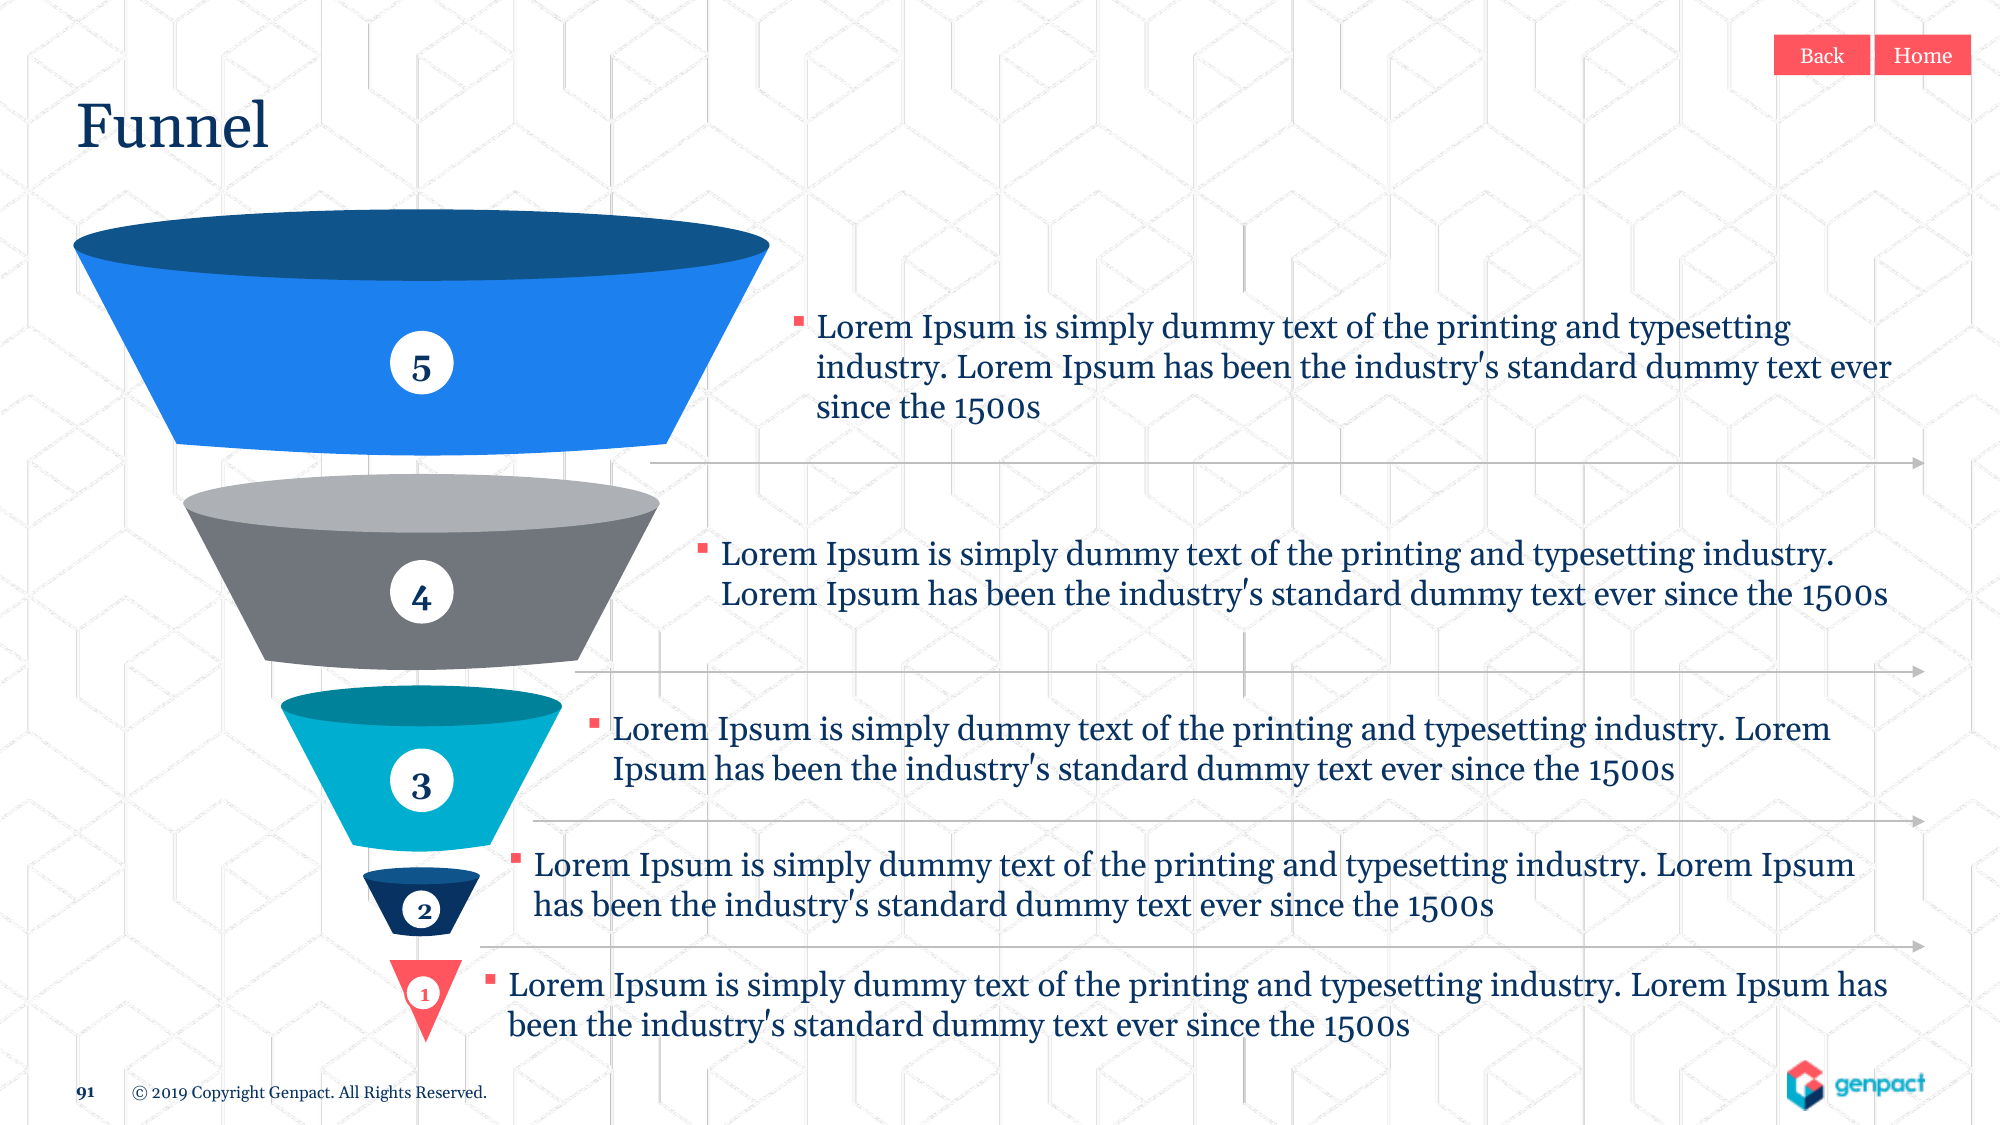

Back
Home
Funnel

Lorem Ipsum is simply dummy text of the printing and typesetting industry. Lorem Ipsum has been the industry's standard dummy text ever since the 1500s
5

Lorem Ipsum is simply dummy text of the printing and typesetting industry. Lorem Ipsum has been the industry's standard dummy text ever since the 1500s
4

Lorem Ipsum is simply dummy text of the printing and typesetting industry. Lorem Ipsum has been the industry's standard dummy text ever since the 1500s
3
Lorem Ipsum is simply dummy text of the printing and typesetting industry. Lorem Ipsum has been the industry's standard dummy text ever since the 1500s

2
Lorem Ipsum is simply dummy text of the printing and typesetting industry. Lorem Ipsum has been the industry's standard dummy text ever since the 1500s

1